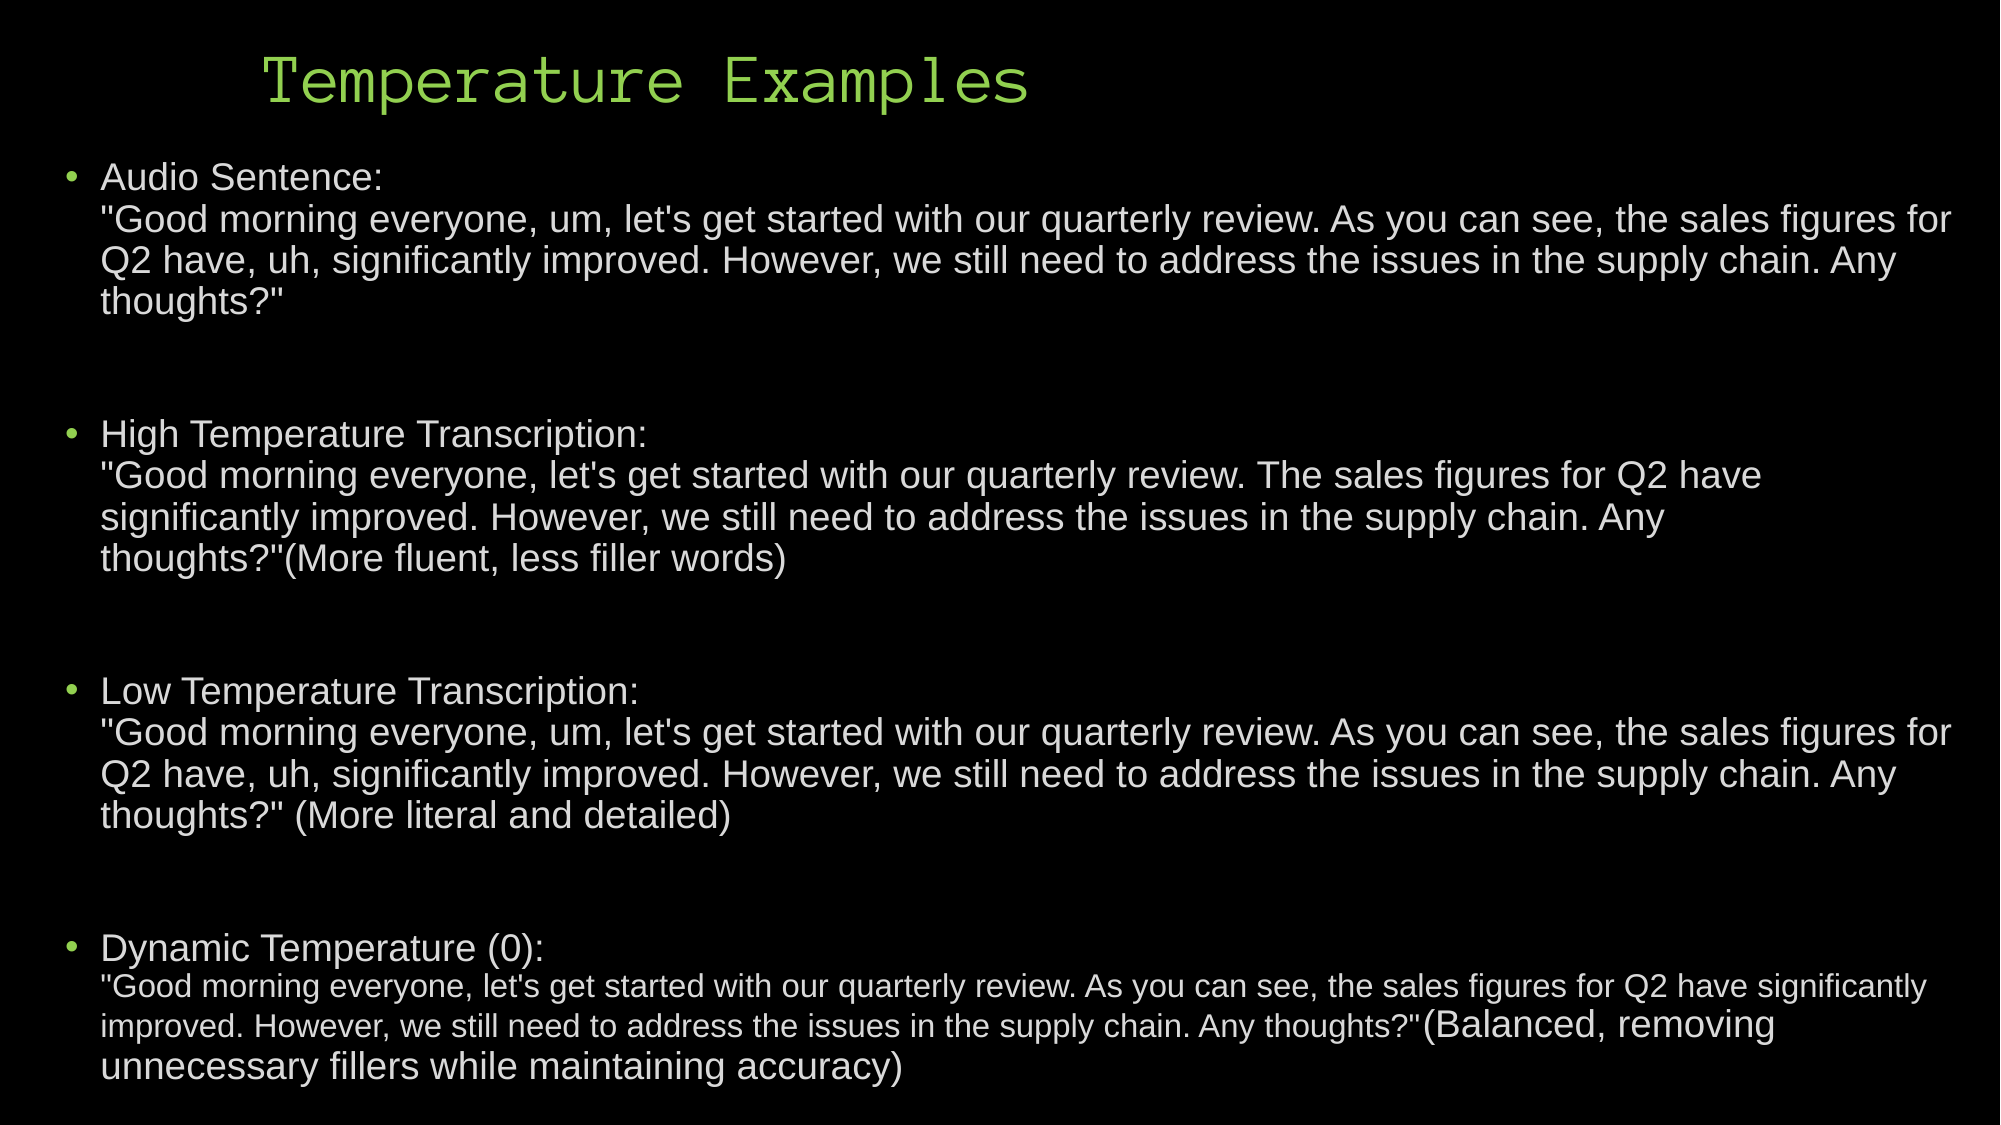

# Temperature Examples
Audio Sentence:
"Good morning everyone, um, let's get started with our quarterly review. As you can see, the sales figures for Q2 have, uh, significantly improved. However, we still need to address the issues in the supply chain. Any thoughts?"

High Temperature Transcription:
"Good morning everyone, let's get started with our quarterly review. The sales figures for Q2 have significantly improved. However, we still need to address the issues in the supply chain. Any thoughts?"(More fluent, less filler words)

Low Temperature Transcription:
"Good morning everyone, um, let's get started with our quarterly review. As you can see, the sales figures for Q2 have, uh, significantly improved. However, we still need to address the issues in the supply chain. Any thoughts?" (More literal and detailed)

Dynamic Temperature (0):
"Good morning everyone, let's get started with our quarterly review. As you can see, the sales figures for Q2 have significantly improved. However, we still need to address the issues in the supply chain. Any thoughts?"(Balanced, removing unnecessary fillers while maintaining accuracy)